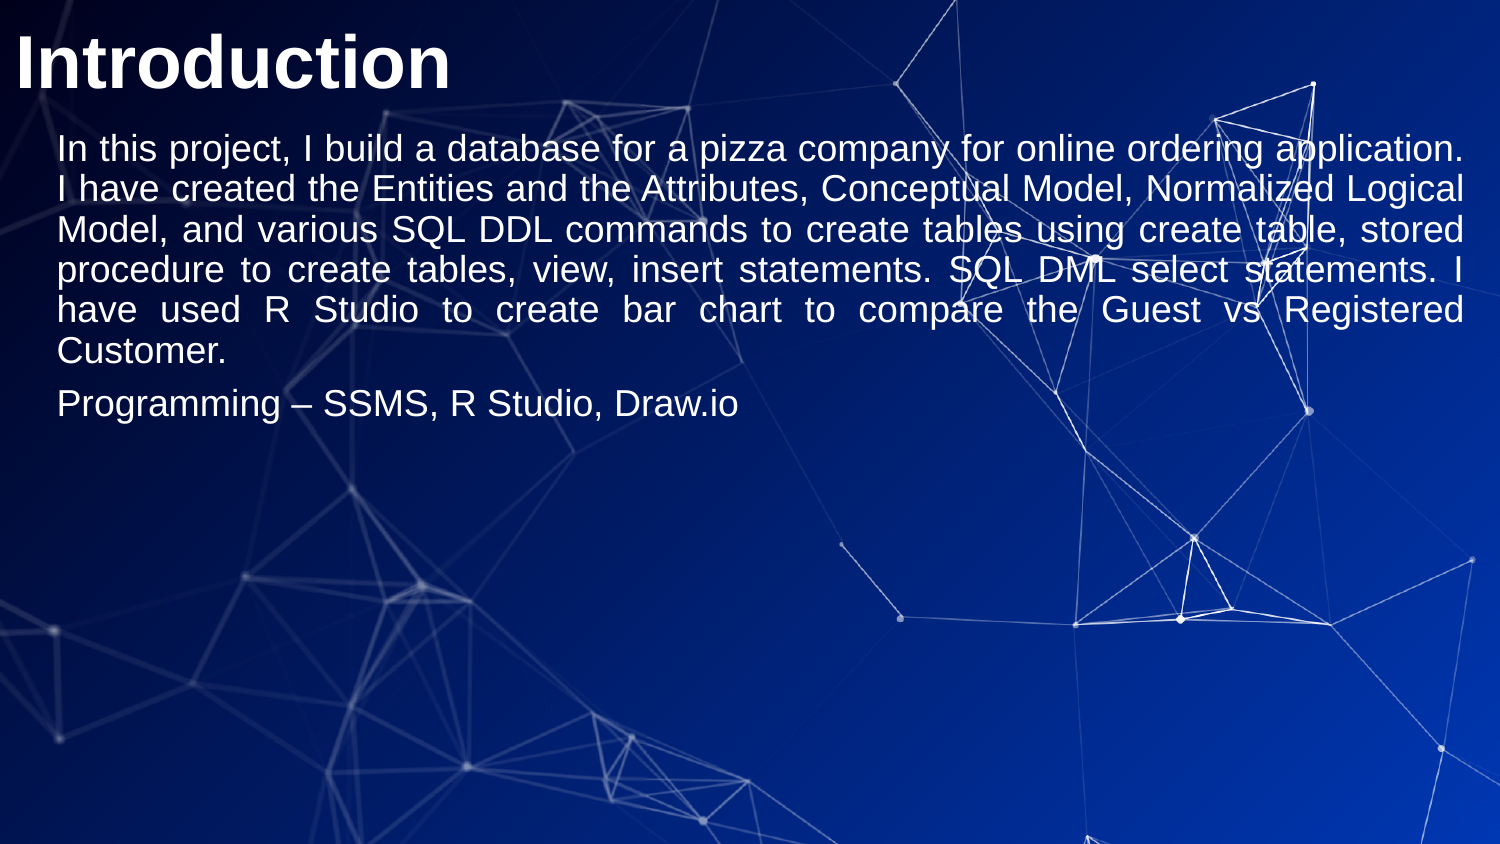

# Introduction
In this project, I build a database for a pizza company for online ordering application. I have created the Entities and the Attributes, Conceptual Model, Normalized Logical Model, and various SQL DDL commands to create tables using create table, stored procedure to create tables, view, insert statements. SQL DML select statements. I have used R Studio to create bar chart to compare the Guest vs Registered Customer.
Programming – SSMS, R Studio, Draw.io
33